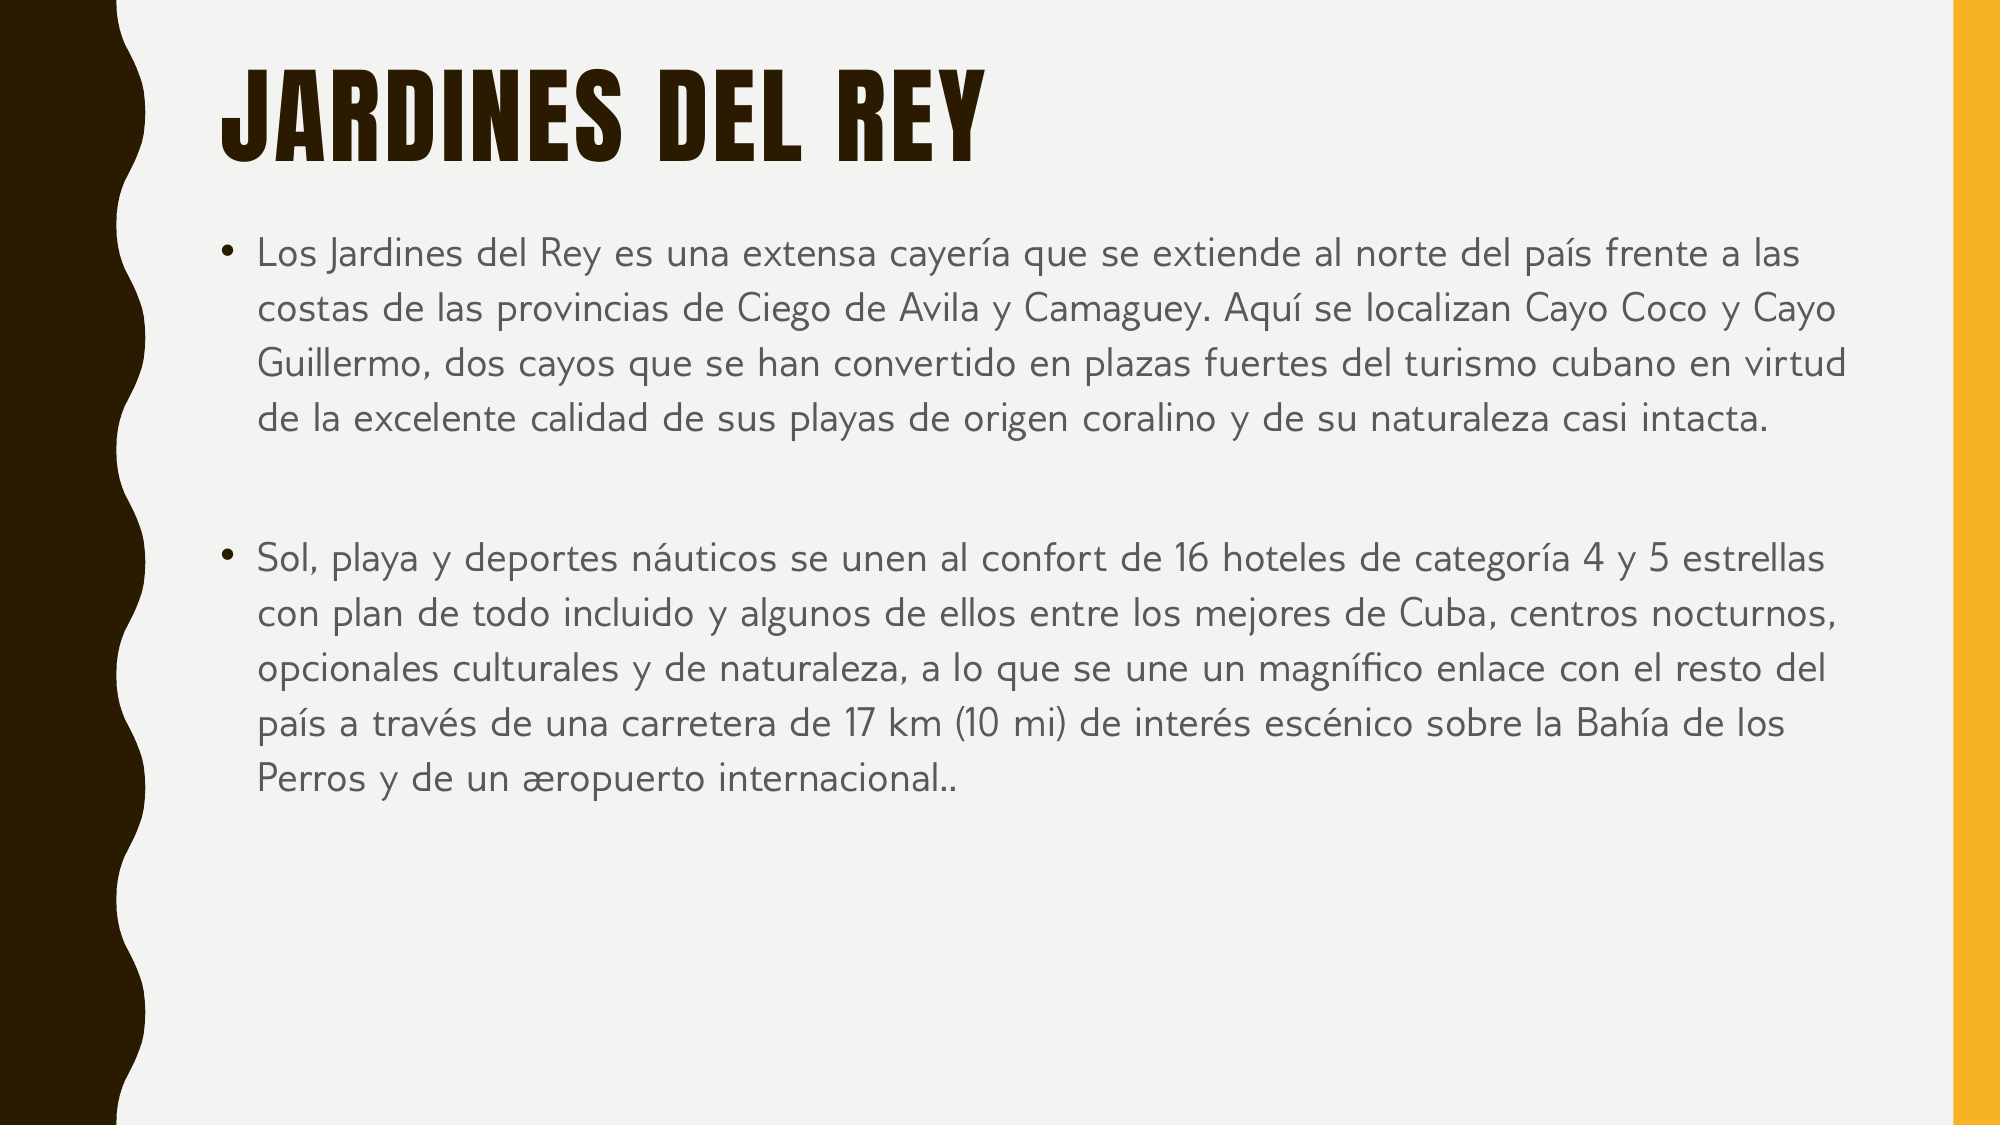

# Jardines del Rey
Los Jardines del Rey es una extensa cayería que se extiende al norte del país frente a las costas de las provincias de Ciego de Avila y Camaguey. Aquí se localizan Cayo Coco y Cayo Guillermo, dos cayos que se han convertido en plazas fuertes del turismo cubano en virtud de la excelente calidad de sus playas de origen coralino y de su naturaleza casi intacta.

Sol, playa y deportes náuticos se unen al confort de 16 hoteles de categoría 4 y 5 estrellas con plan de todo incluido y algunos de ellos entre los mejores de Cuba, centros nocturnos, opcionales culturales y de naturaleza, a lo que se une un magnífico enlace con el resto del país a través de una carretera de 17 km (10 mi) de interés escénico sobre la Bahía de los Perros y de un aeropuerto internacional..